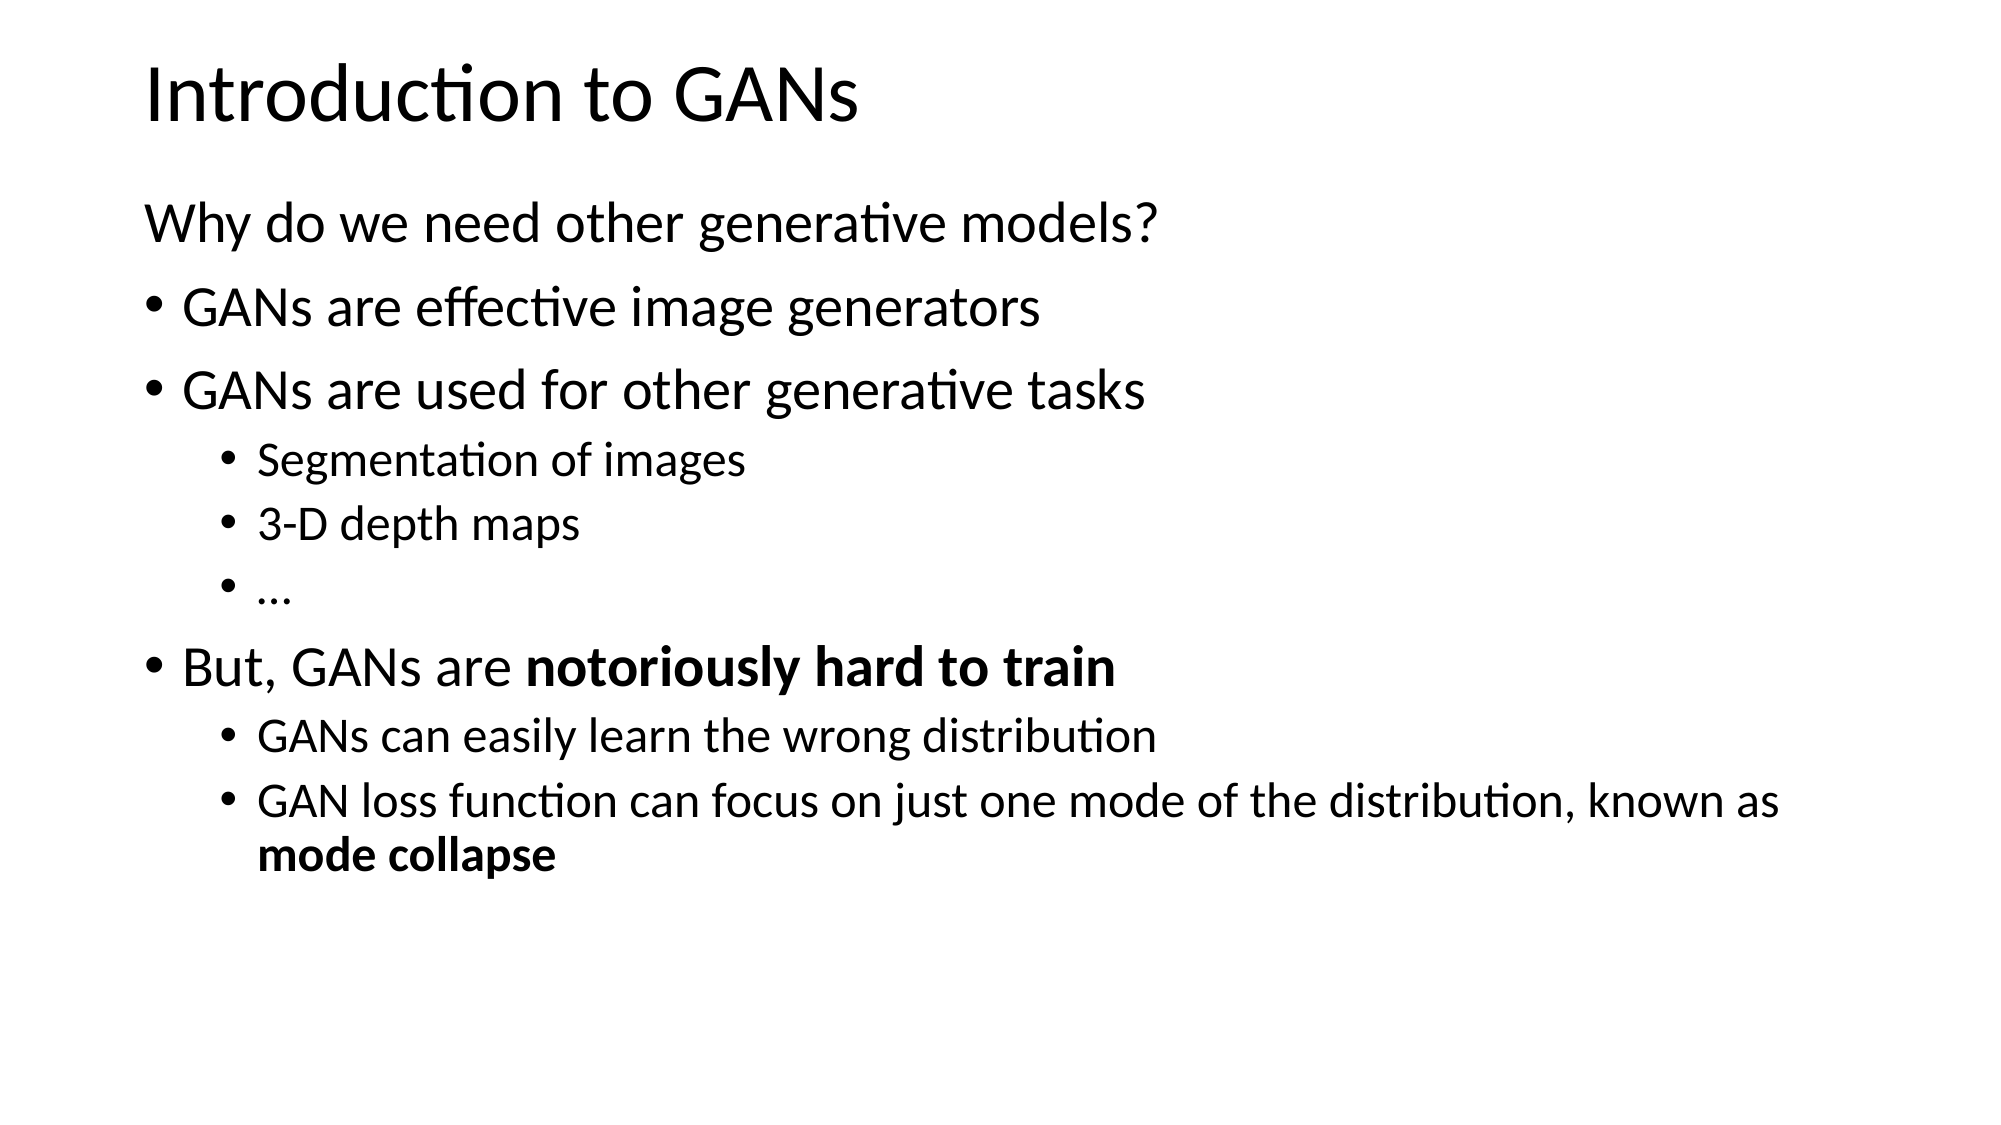

# Introduction to GANs
Why do we need other generative models?
GANs are effective image generators
GANs are used for other generative tasks
Segmentation of images
3-D depth maps
…
But, GANs are notoriously hard to train
GANs can easily learn the wrong distribution
GAN loss function can focus on just one mode of the distribution, known as mode collapse